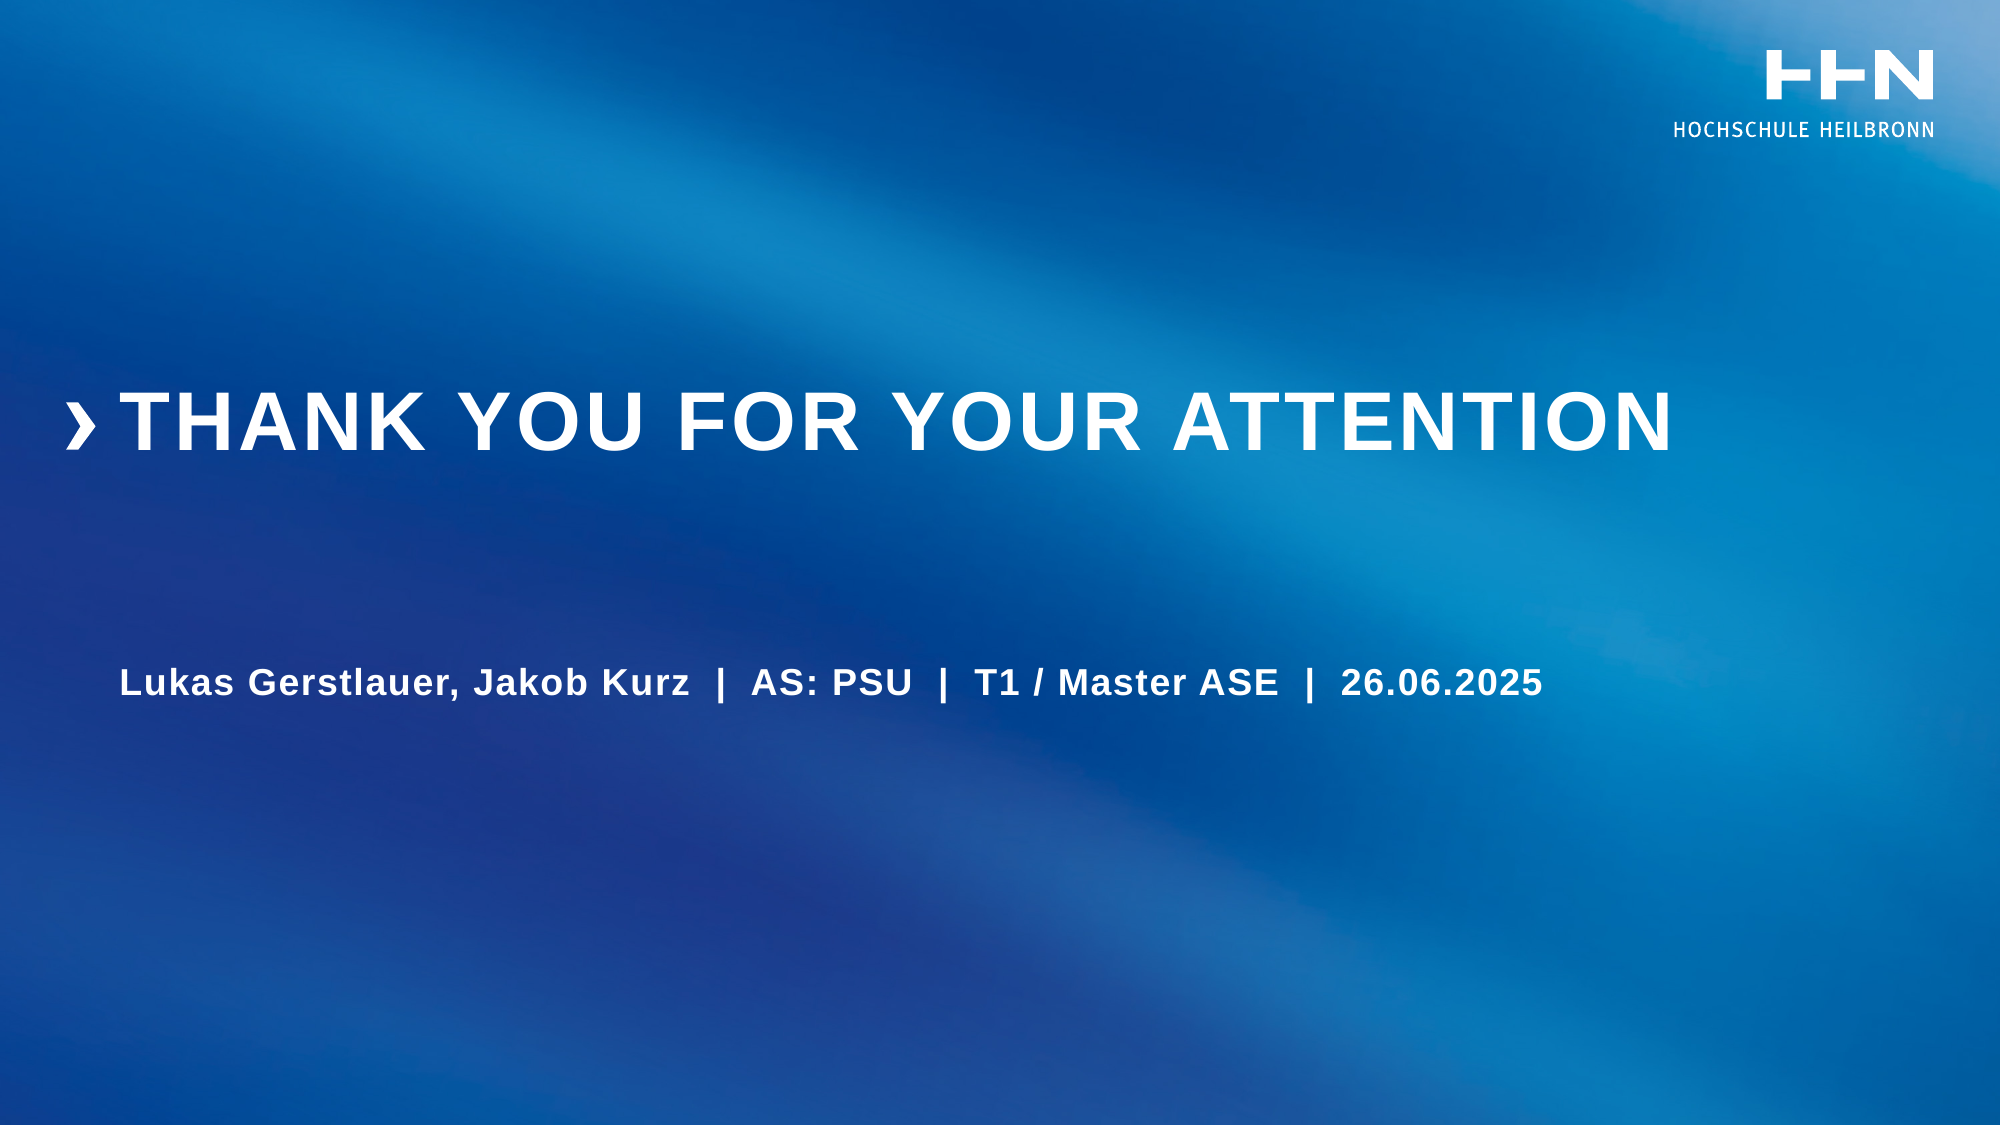

# Thank you for your attention
Lukas Gerstlauer, Jakob Kurz  |  AS: PSU  |  T1 / Master ASE  |  26.06.2025
|  21